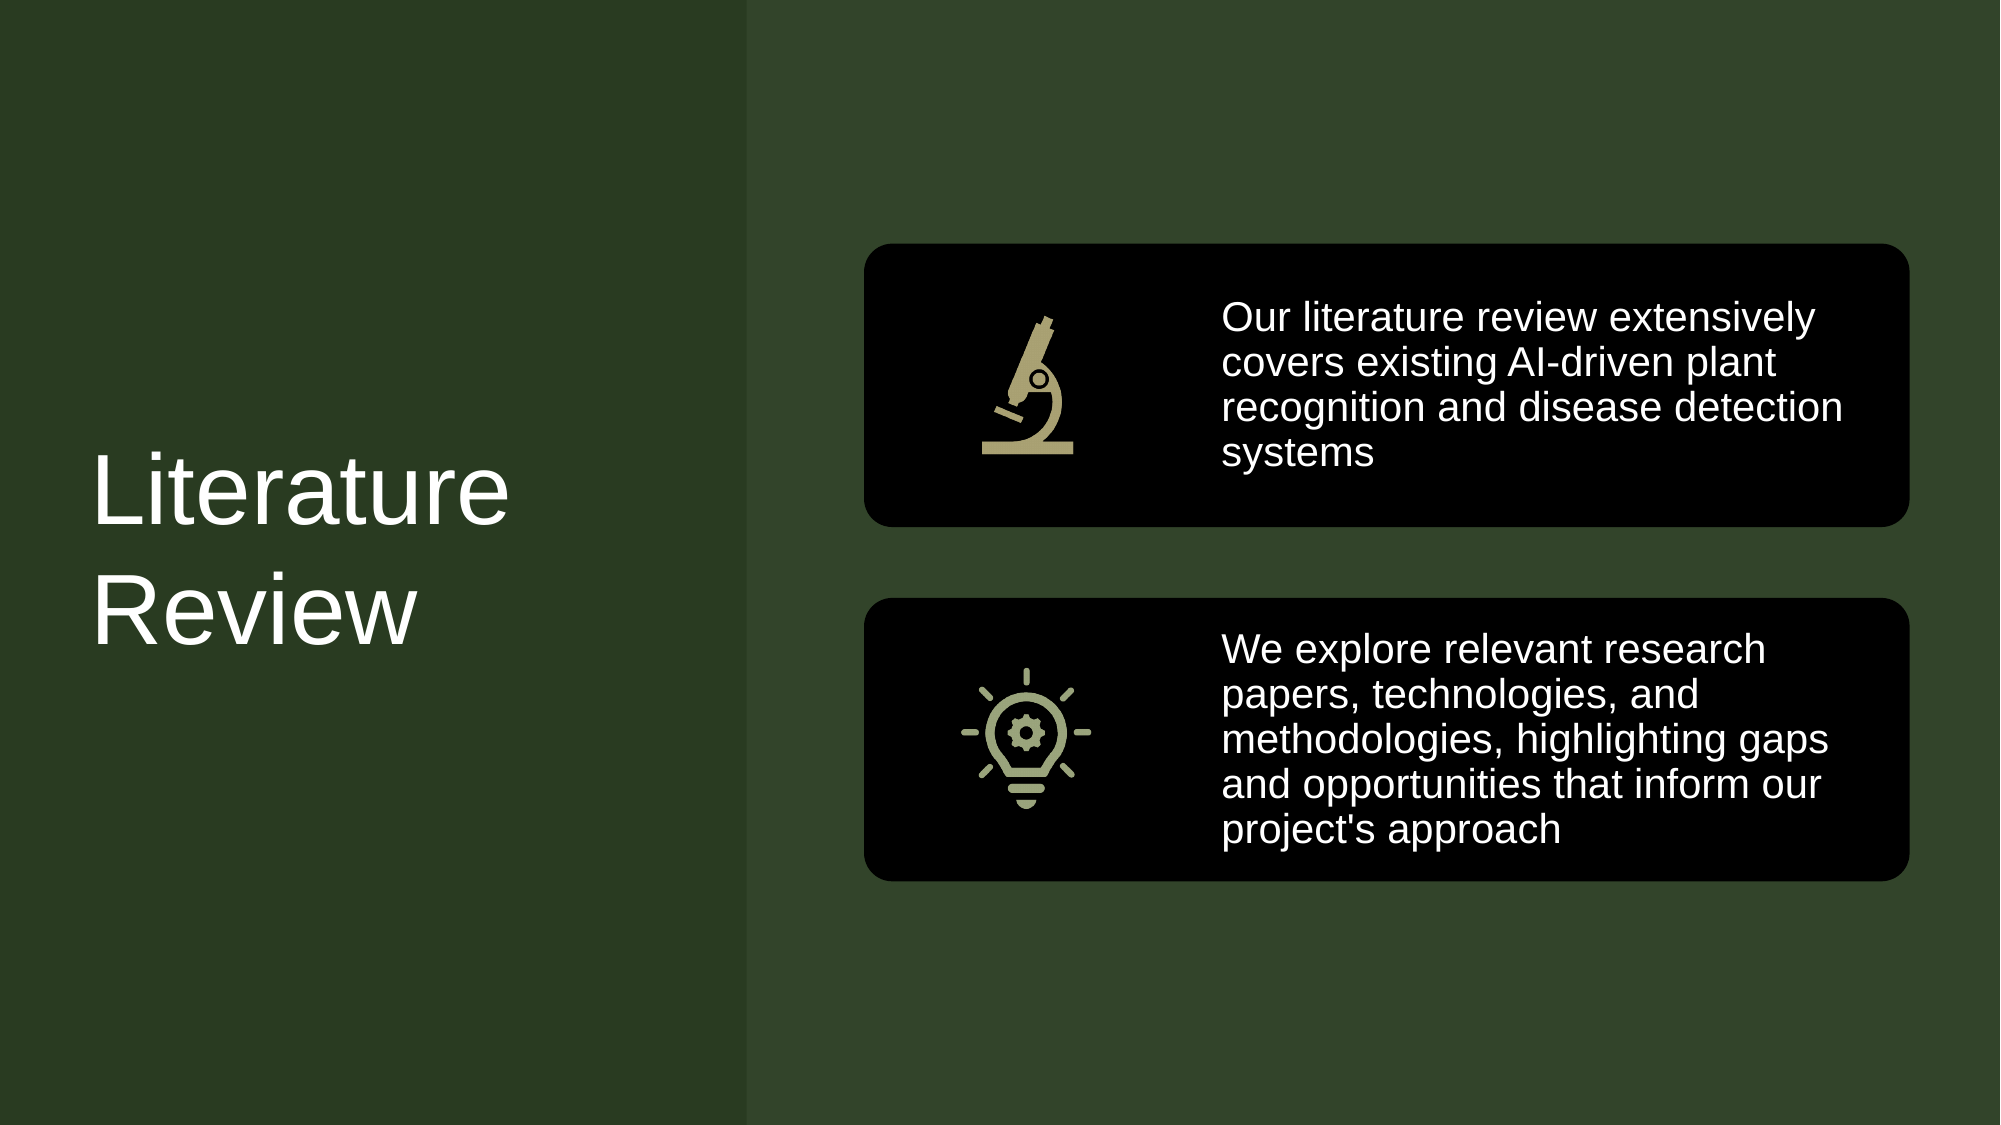

# Literature Review
Our literature review extensively covers existing AI-driven plant recognition and disease detection systems
We explore relevant research papers, technologies, and methodologies, highlighting gaps and opportunities that inform our project's approach